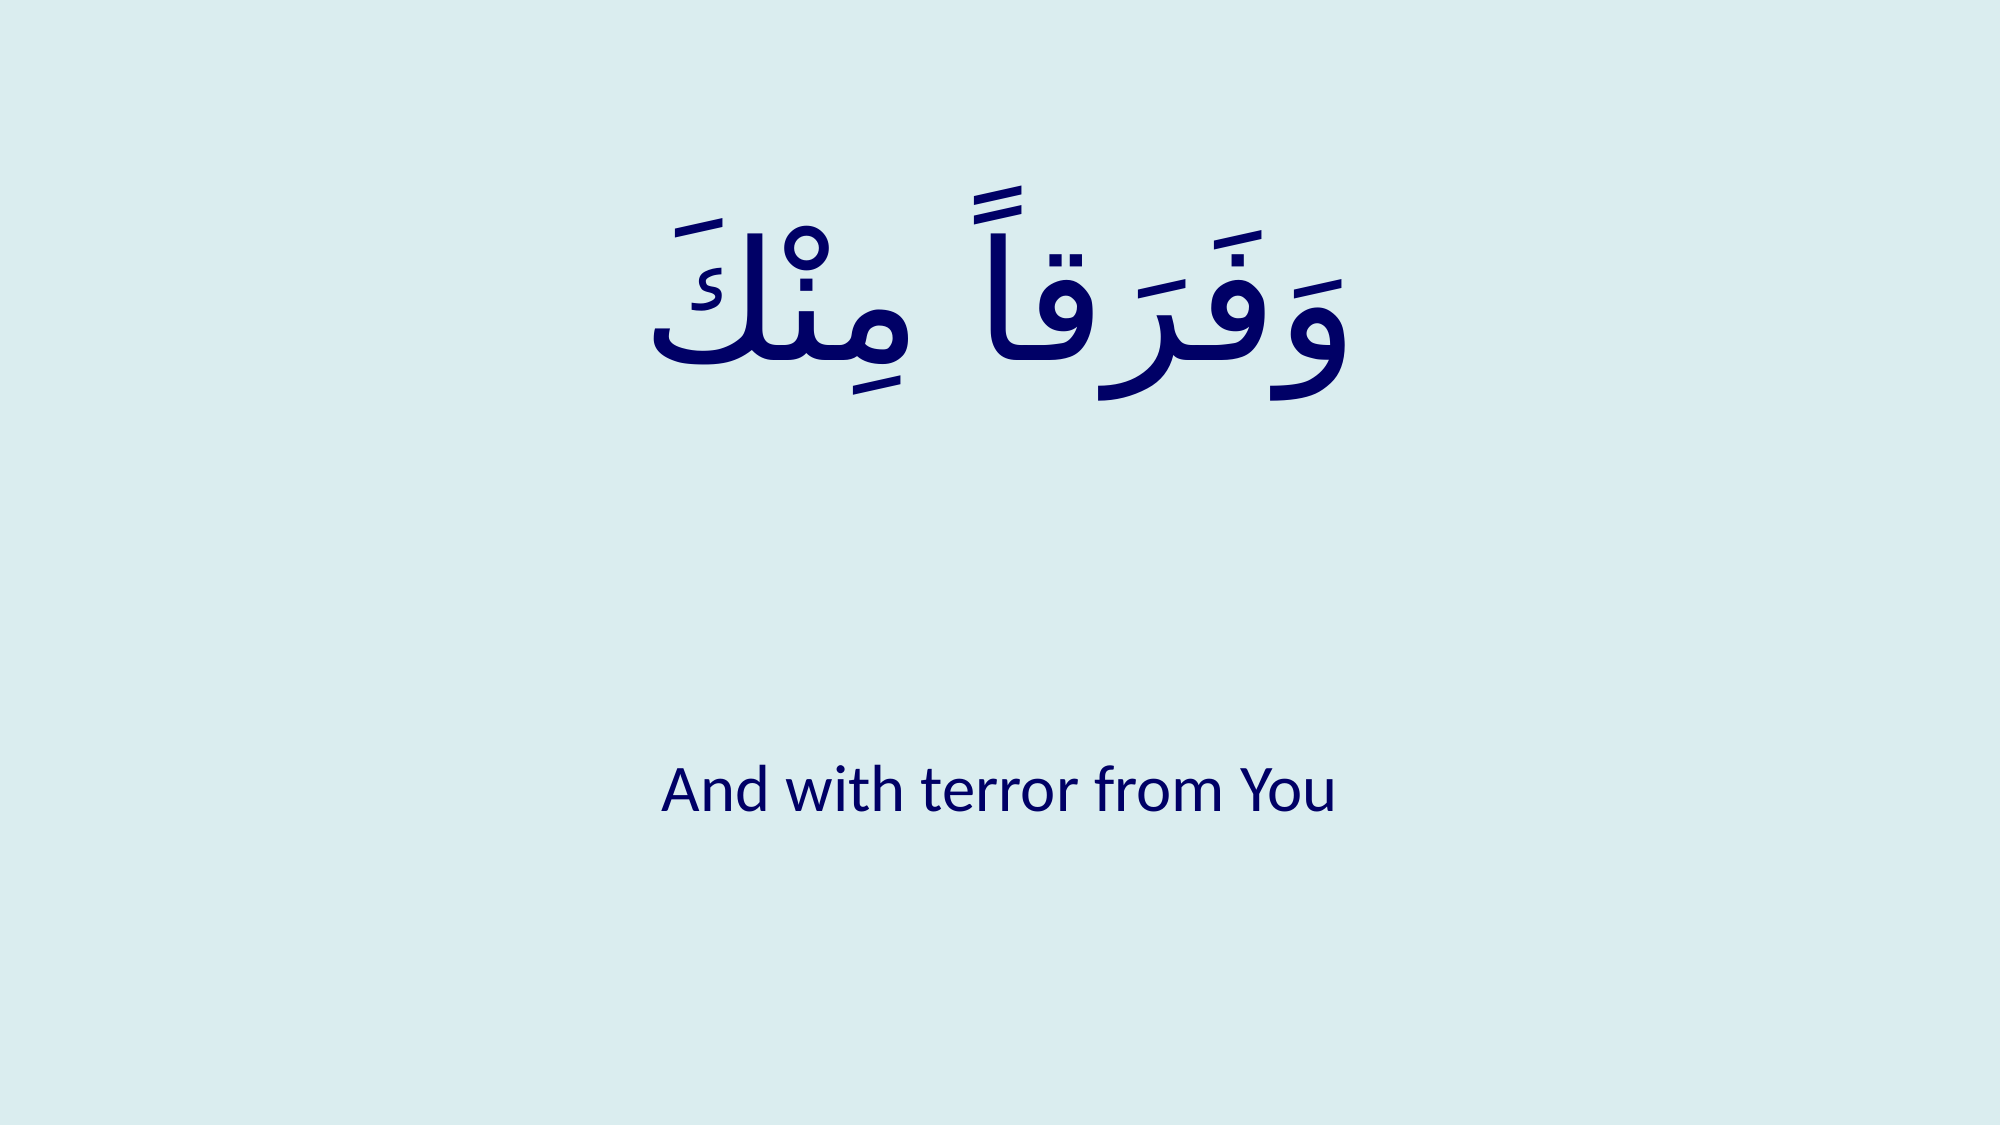

# وَفَرَقاً مِنْكَ
And with terror from You